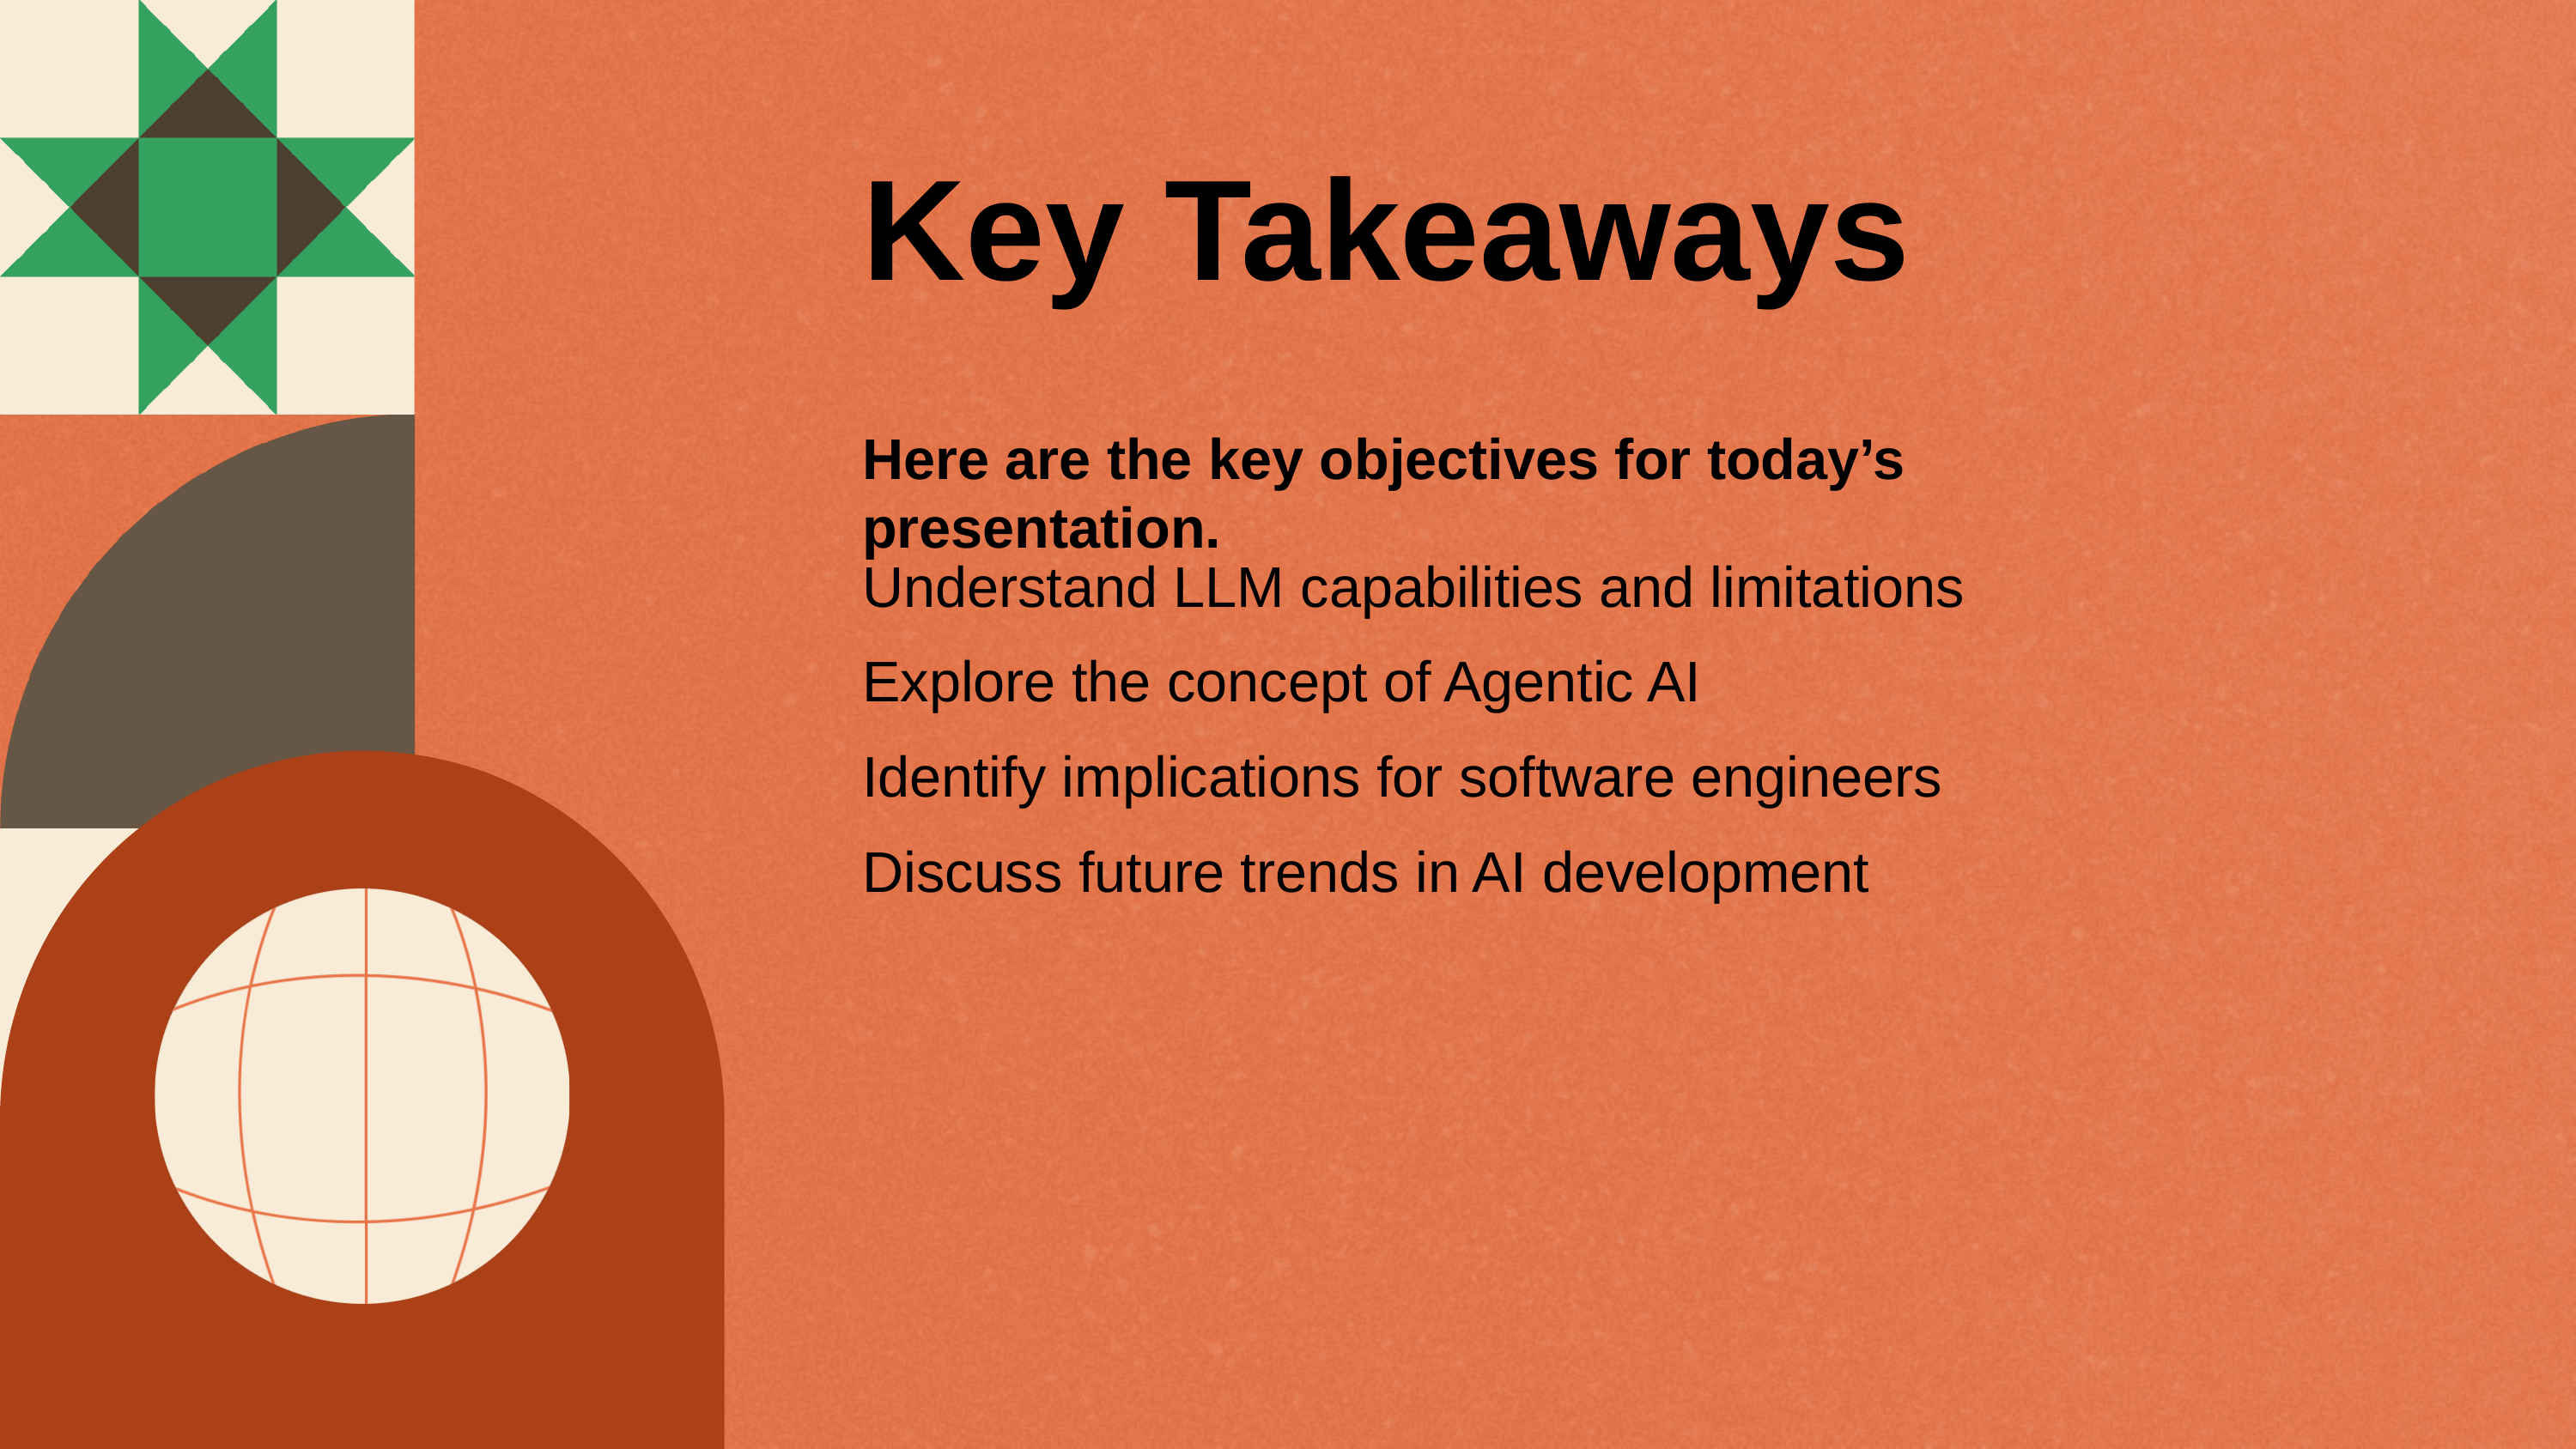

Key Takeaways
Here are the key objectives for today’s presentation.
Understand LLM capabilities and limitations
Explore the concept of Agentic AI
Identify implications for software engineers
Discuss future trends in AI development